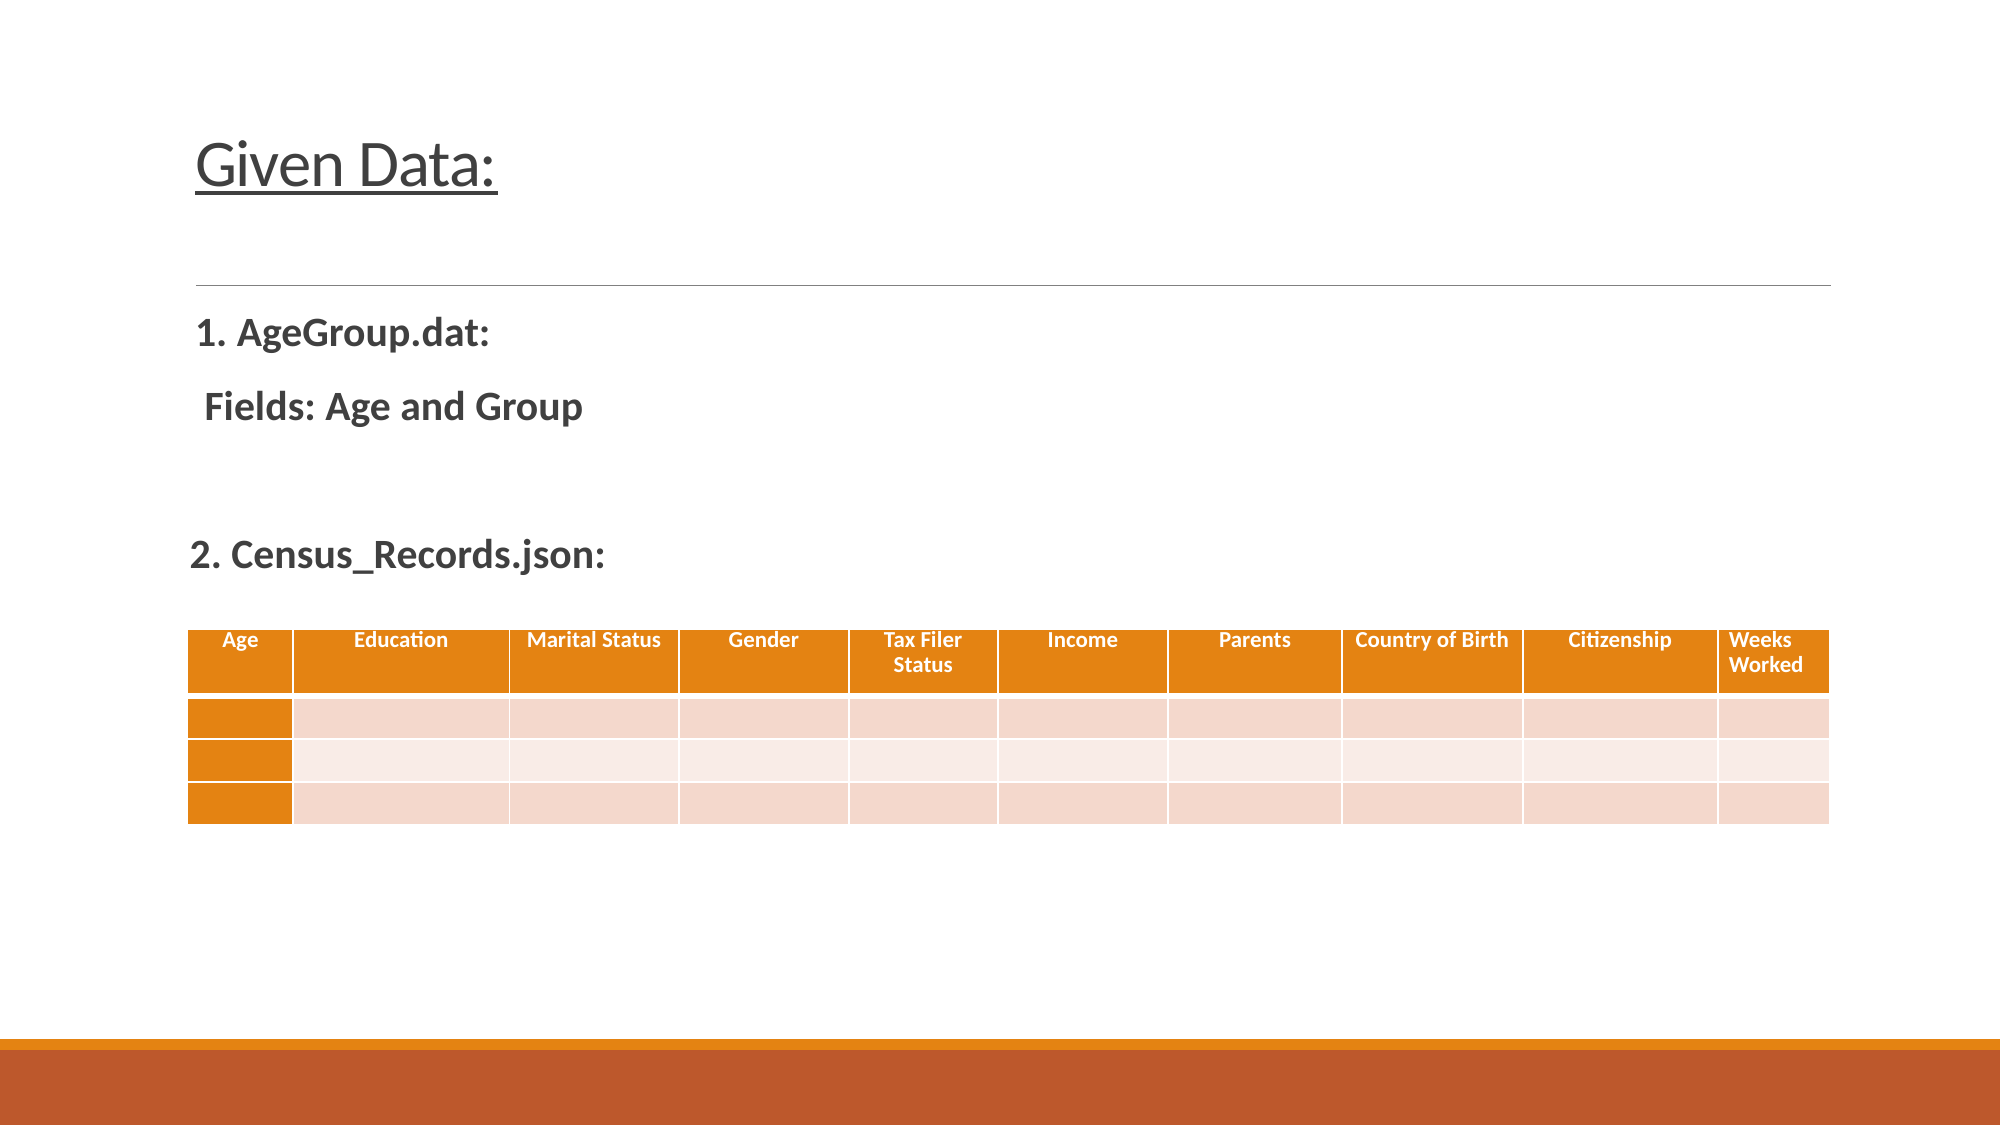

# Given Data:
1. AgeGroup.dat:
 Fields: Age and Group

 2. Census_Records.json:

| Age | Education | Marital Status | Gender | Tax Filer Status | Income | Parents | Country of Birth | Citizenship | Weeks Worked |
| --- | --- | --- | --- | --- | --- | --- | --- | --- | --- |
|  |  |  |  |  |  |  |  |  |  |
|  |  |  |  |  |  |  |  |  |  |
|  |  |  |  |  |  |  |  |  |  |